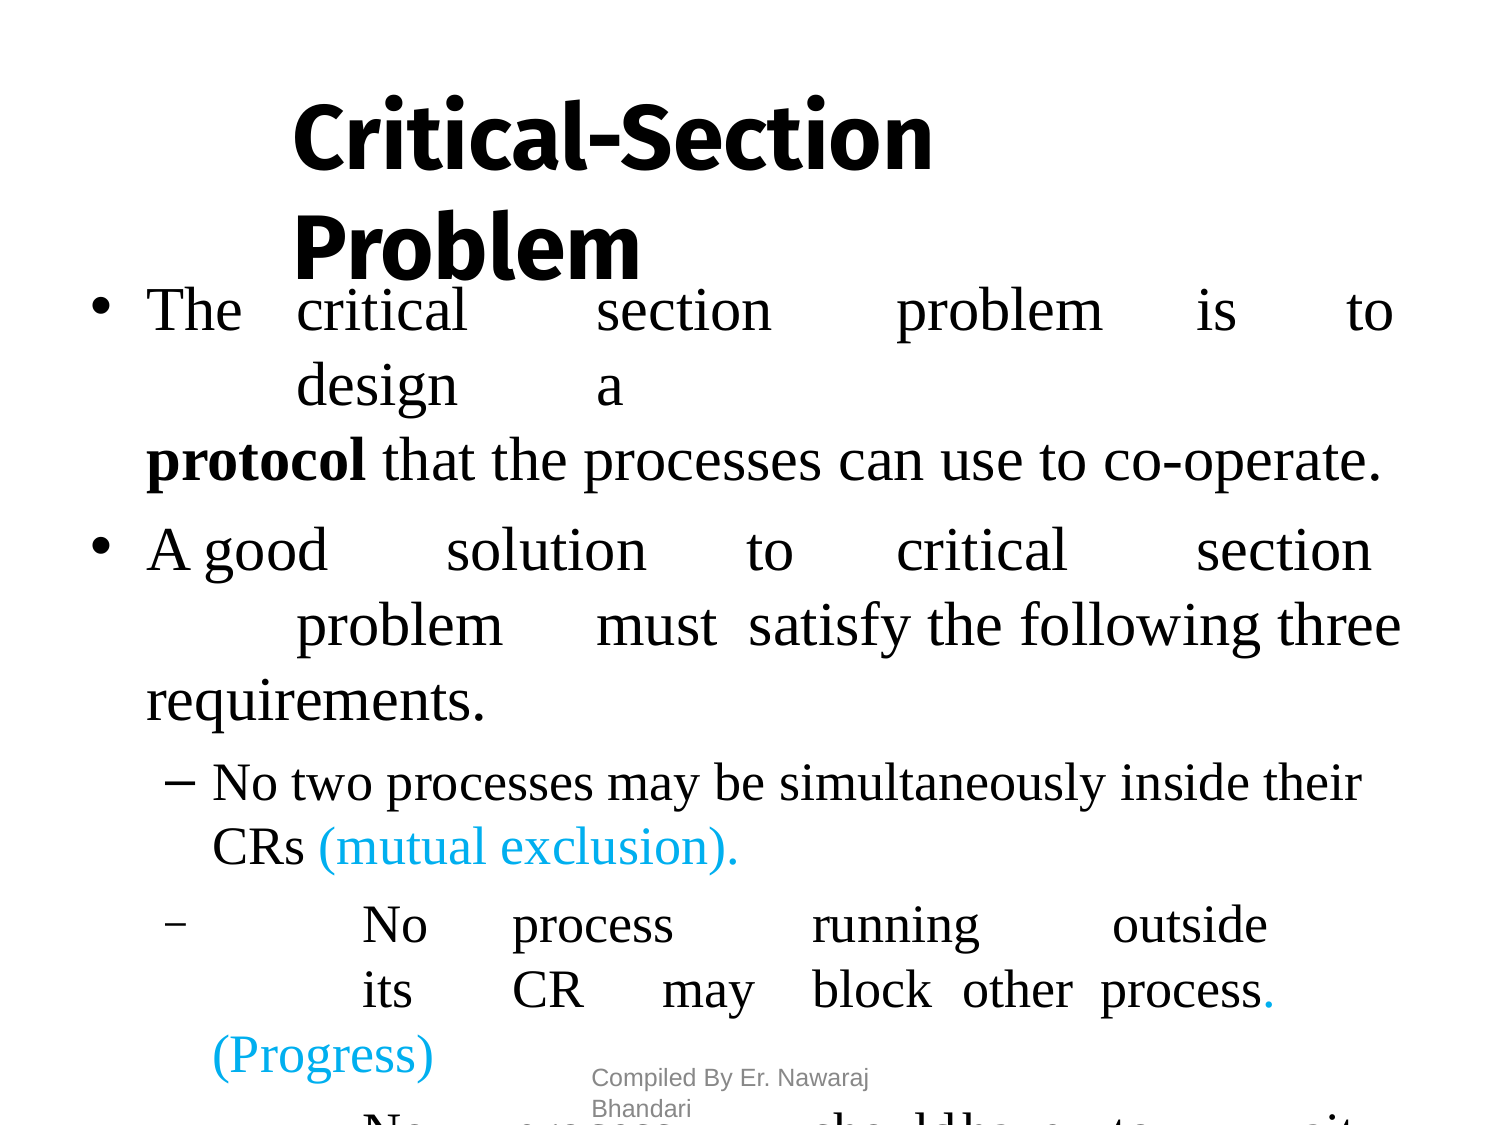

# Critical-Section Problem
The	critical	section	problem	is	to	design	a
protocol that the processes can use to co-operate.
A good	solution	to	critical	section	problem	must  satisfy the following three requirements.
No two processes may be simultaneously inside their  CRs (mutual exclusion).
	No	process	running	outside	its	CR	may	block	other  process.(Progress)
	No	process	should	have	to	wait	forever	to	enter	its  CR.(Bounded Waiting)
Compiled By Er. Nawaraj Bhandari